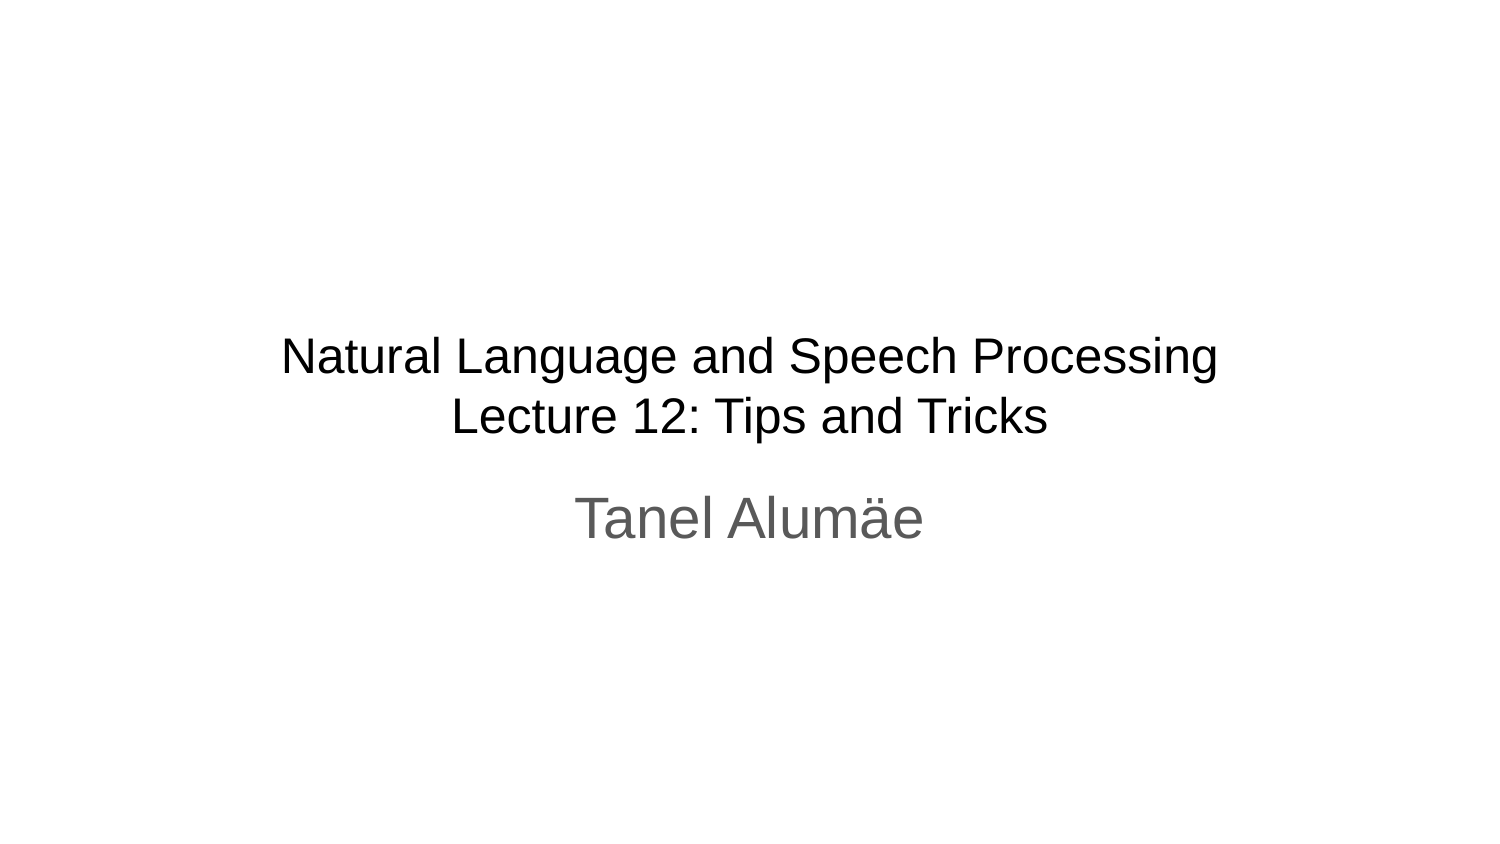

# Natural Language and Speech Processing
Lecture 12: Tips and Tricks
Tanel Alumäe